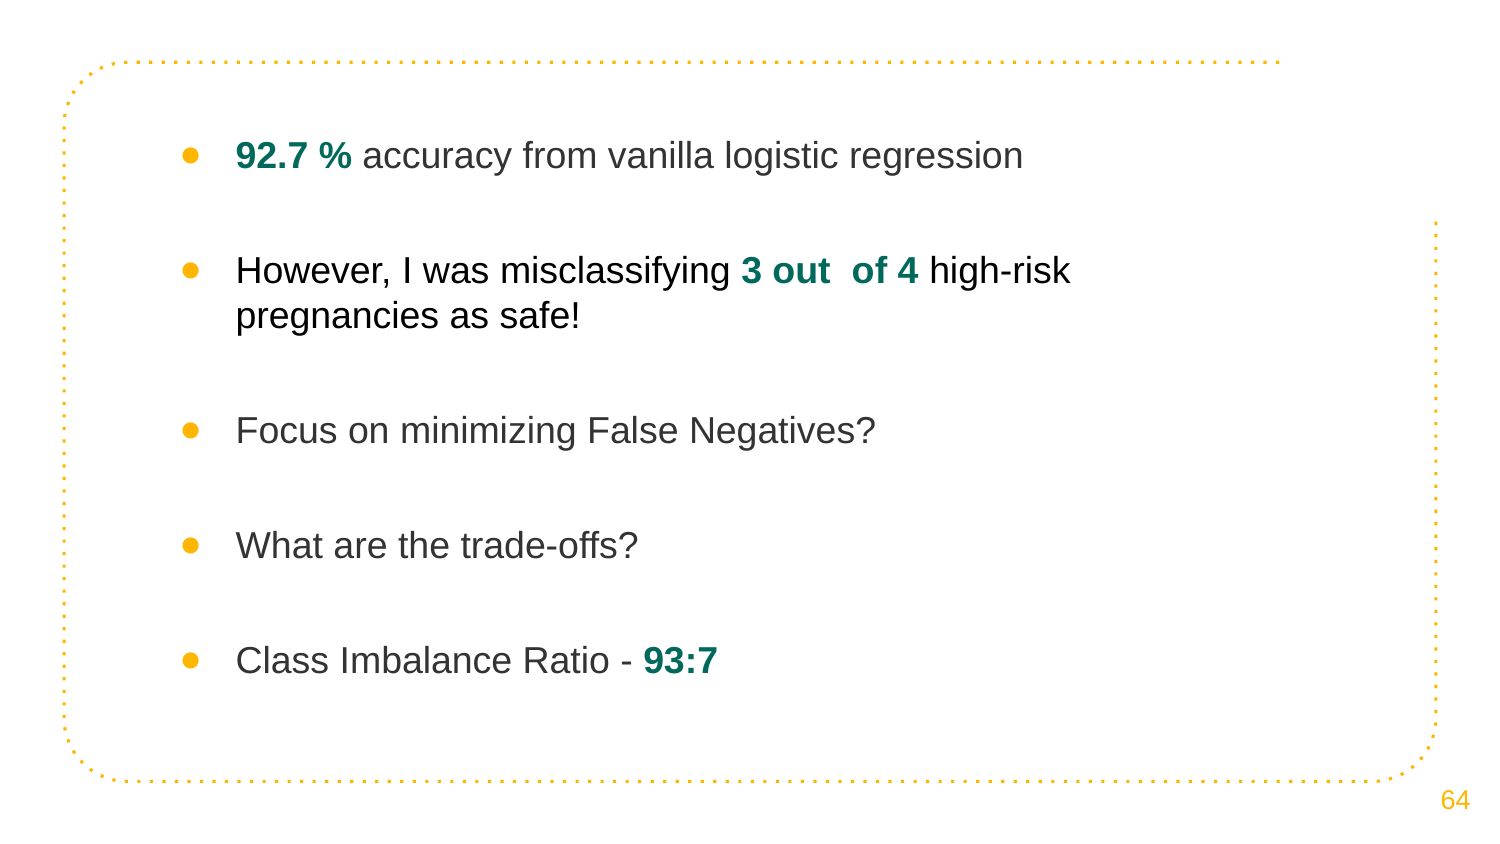

92.7 % accuracy from vanilla logistic regression

However, I was misclassifying 3 out  of 4 high-risk pregnancies as safe!

Focus on minimizing False Negatives?

What are the trade-offs?

Class Imbalance Ratio - 93:7
64